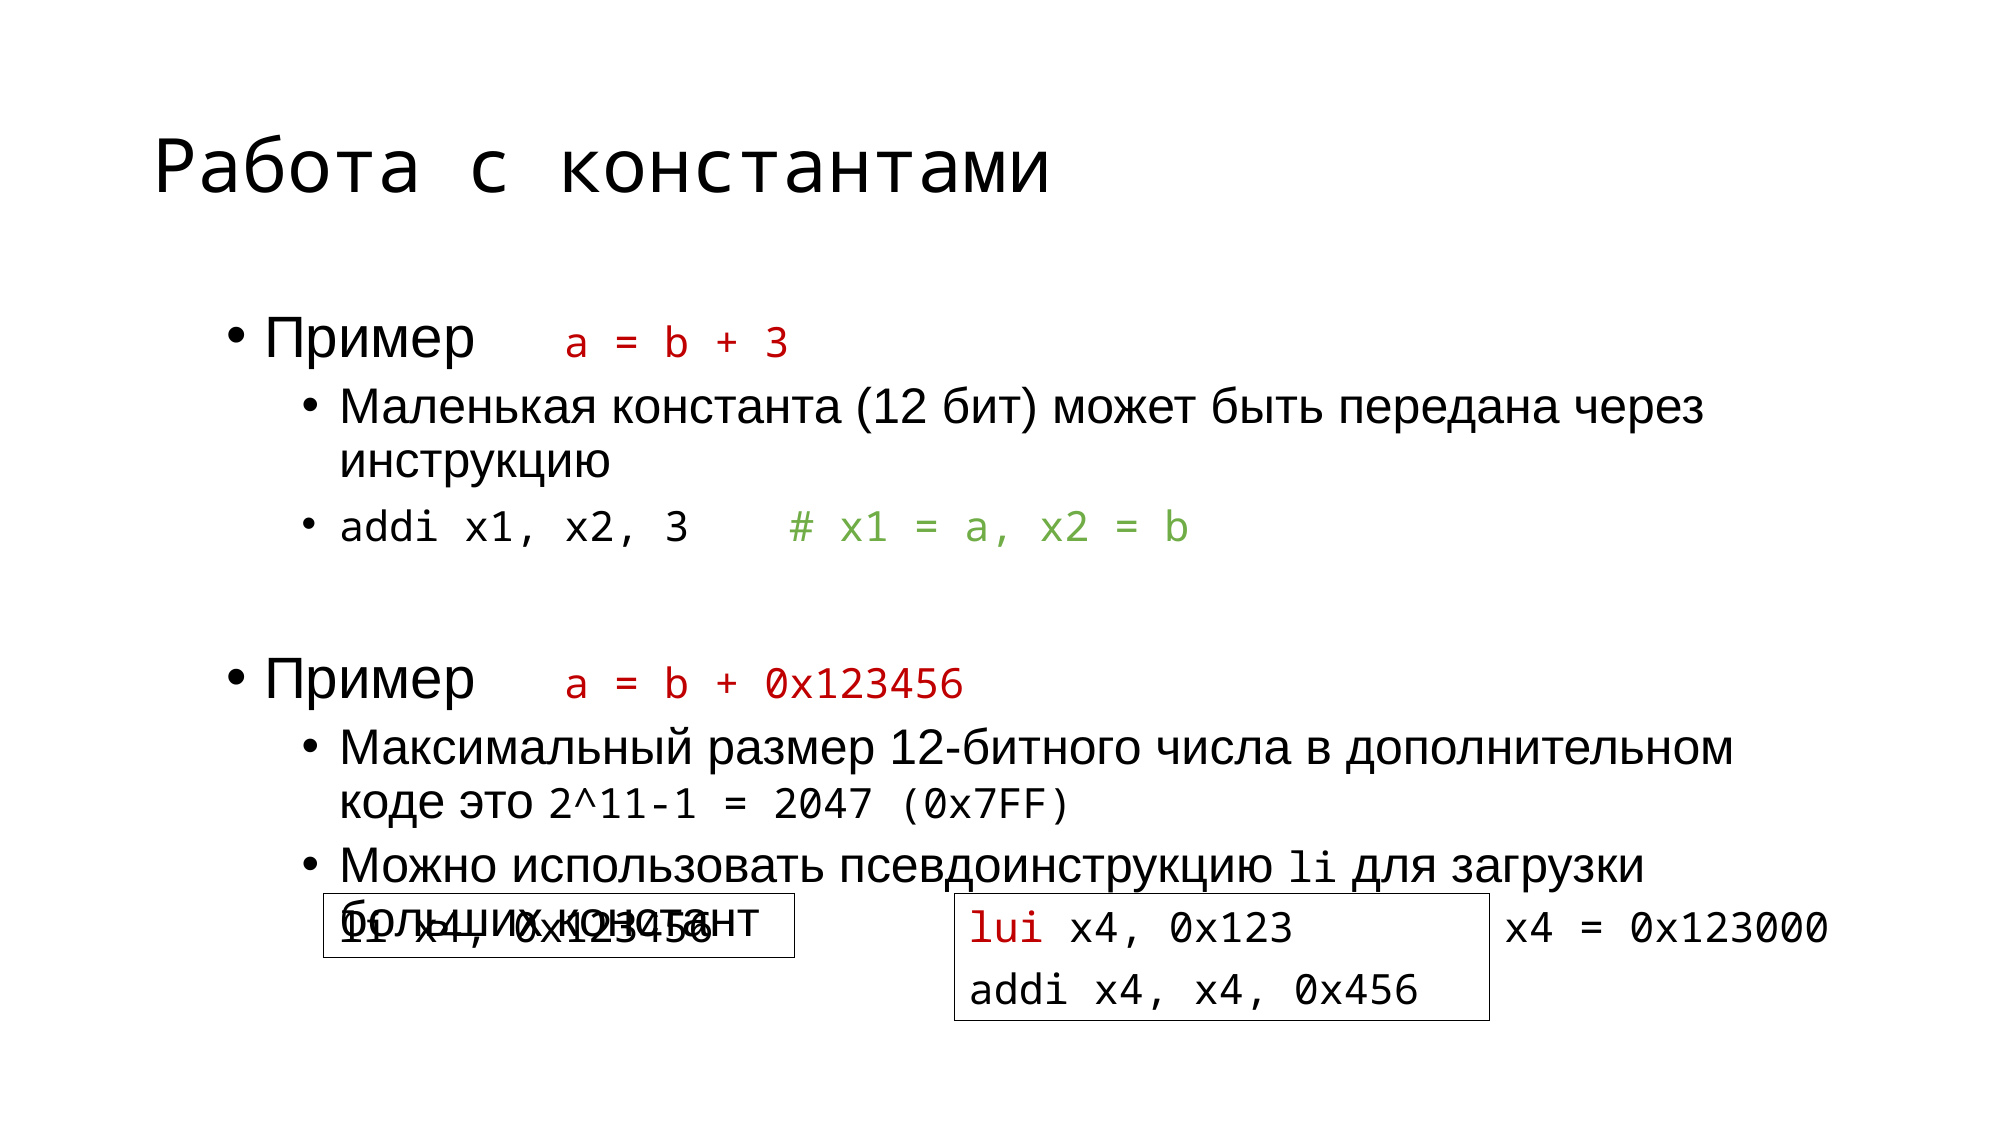

# Работа с константами
Пример	a = b + 3
Маленькая константа (12 бит) может быть передана через инструкцию
addi x1, x2, 3	# x1 = a, x2 = b

Пример	a = b + 0x123456
Максимальный размер 12-битного числа в дополнительном коде это 2^11-1 = 2047 (0x7FF)
Можно использовать псевдоинструкцию li для загрузки больших констант
li x4, 0x123456
lui x4, 0x123
addi x4, x4, 0x456
x4 = 0x123000